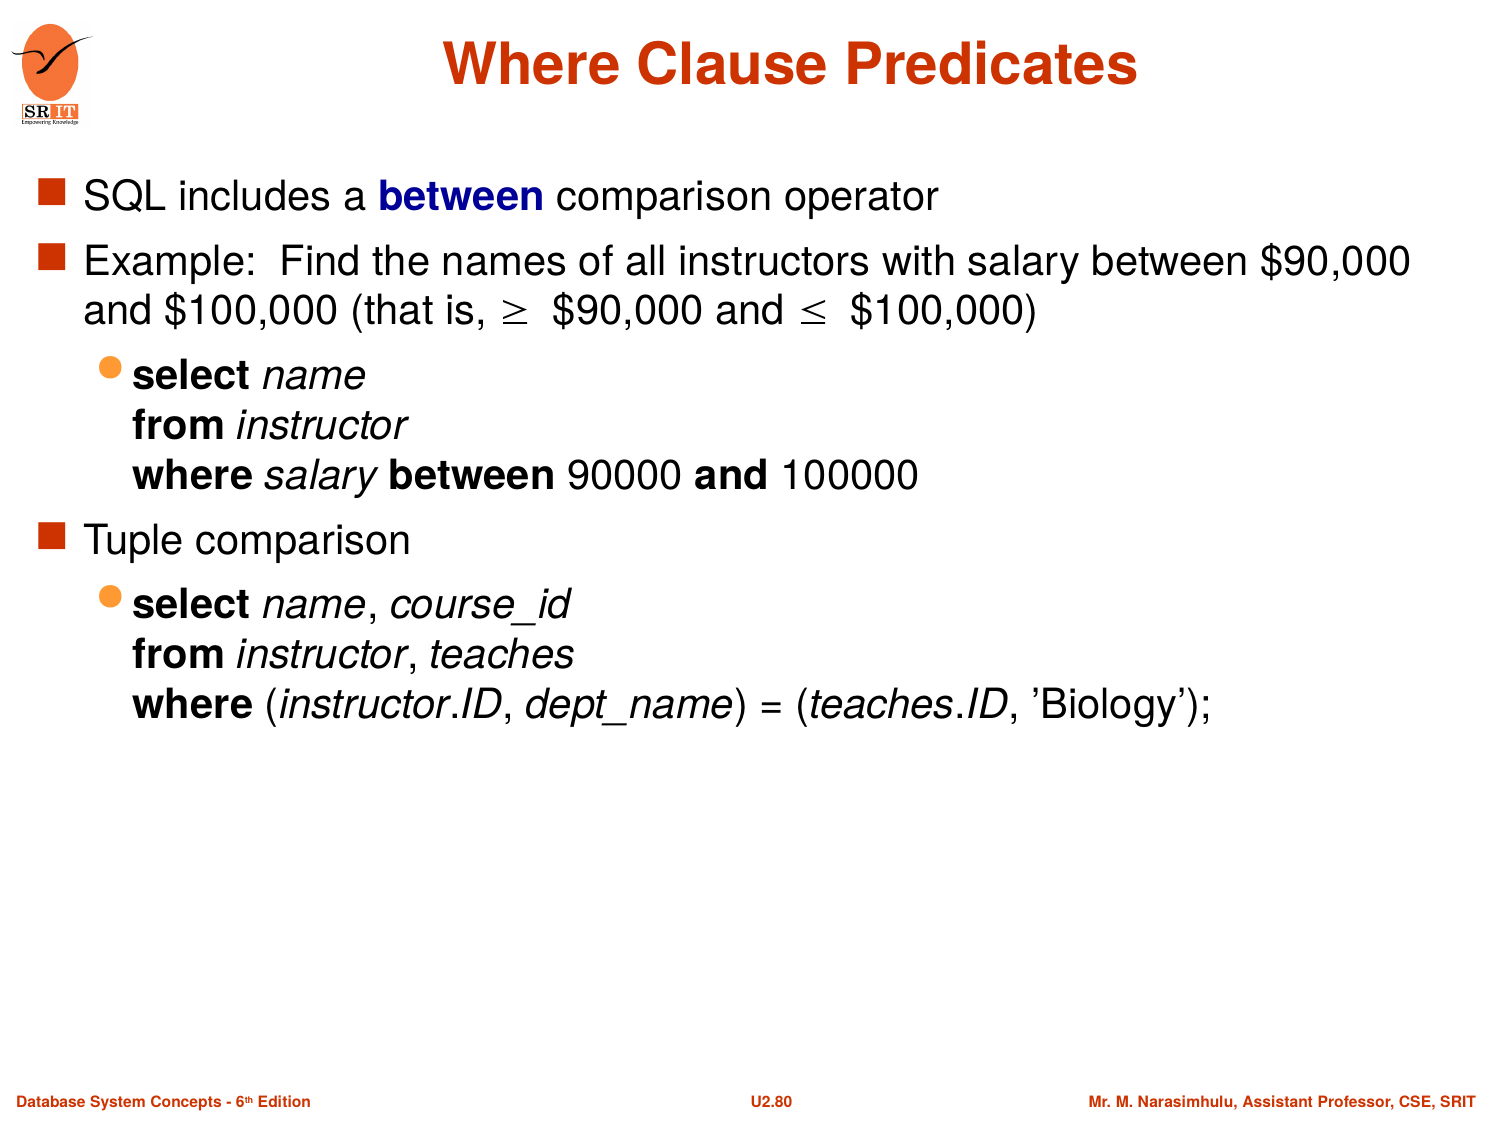

# Where Clause Predicates
SQL includes a between comparison operator
Example:  Find the names of all instructors with salary between $90,000 and $100,000 (that is, ≥ $90,000 and ≤ $100,000)
select name
from instructor
where salary between 90000 and 100000
Tuple comparison
select name, course_id
from instructor, teaches
where (instructor.ID, dept_name) = (teaches.ID, ’Biology’);